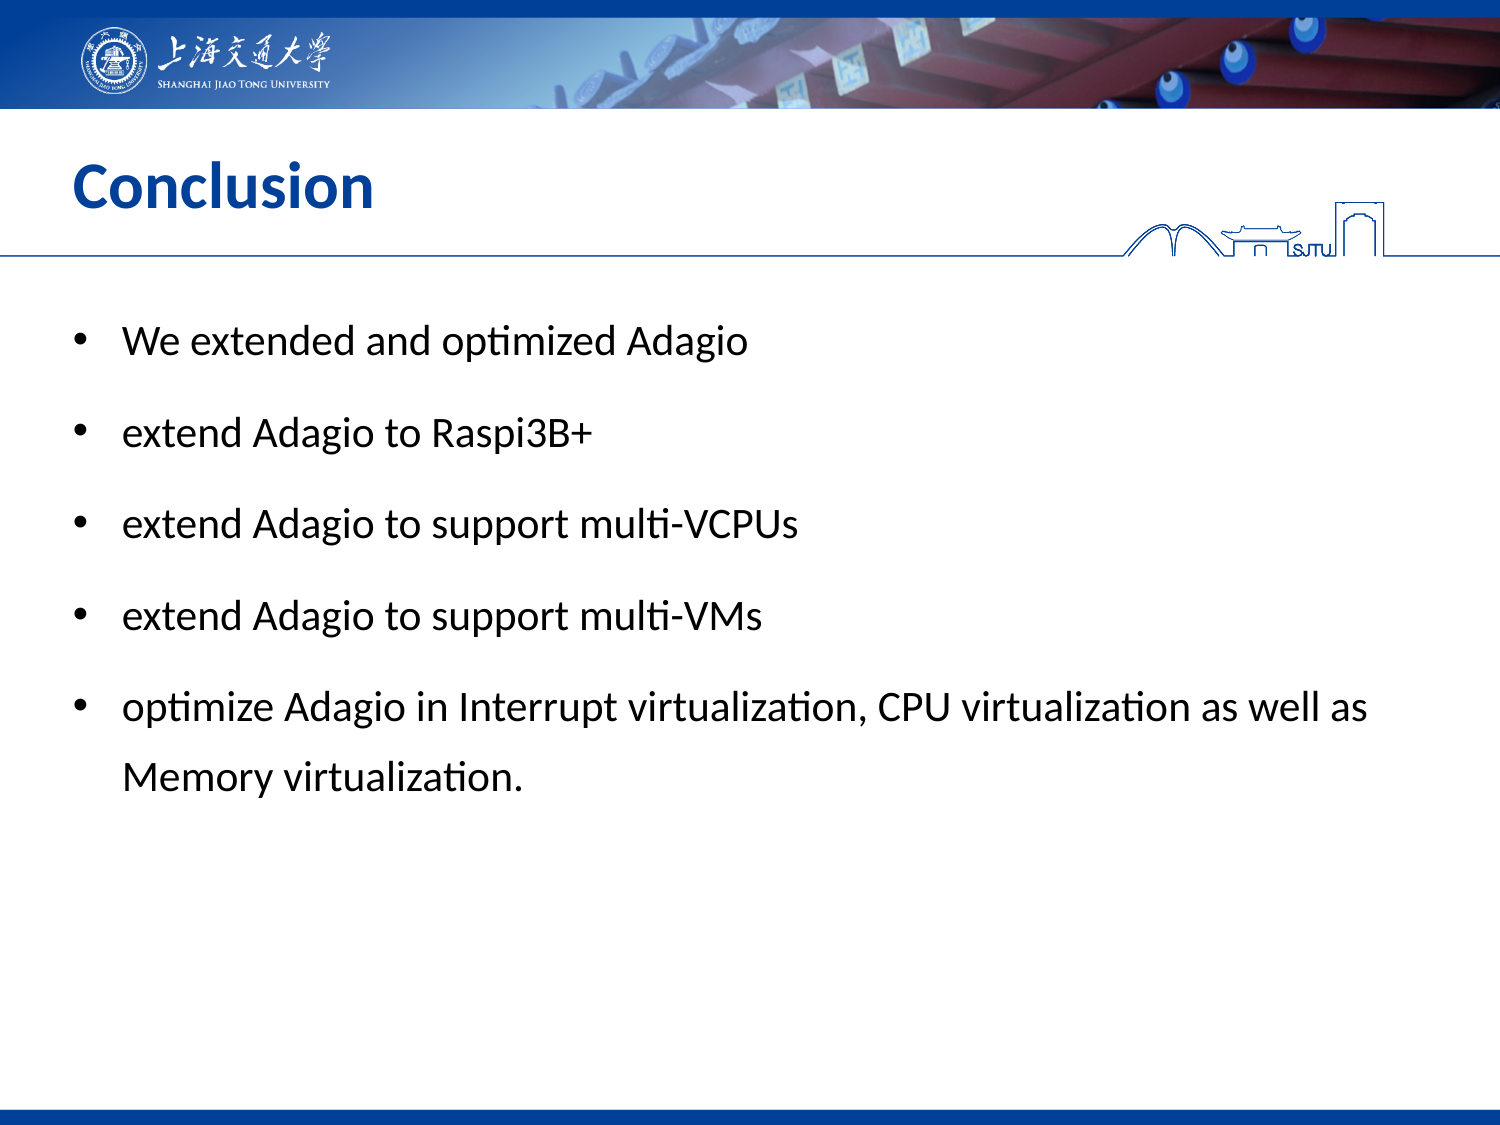

Conclusion
We extended and optimized Adagio
extend Adagio to Raspi3B+
extend Adagio to support multi-VCPUs
extend Adagio to support multi-VMs
optimize Adagio in Interrupt virtualization, CPU virtualization as well as Memory virtualization.